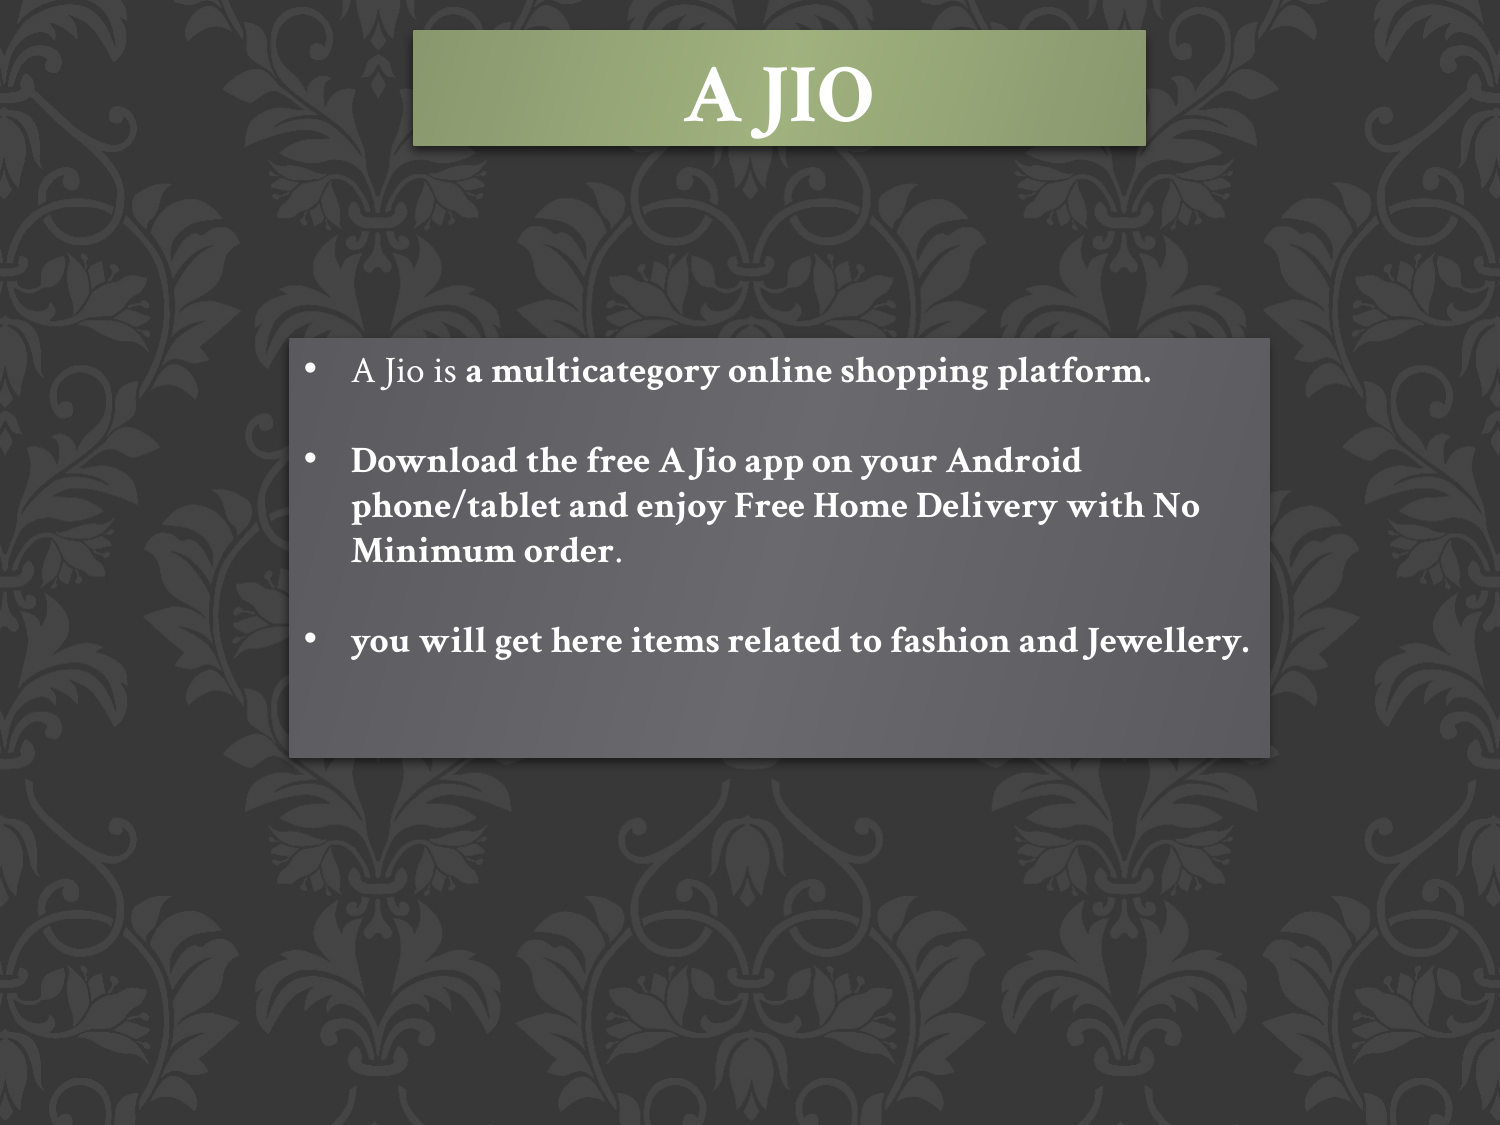

A JIO
A Jio is a multicategory online shopping platform.

Download the free A Jio app on your Android phone/tablet and enjoy Free Home Delivery with No Minimum order.

you will get here items related to fashion and Jewellery.